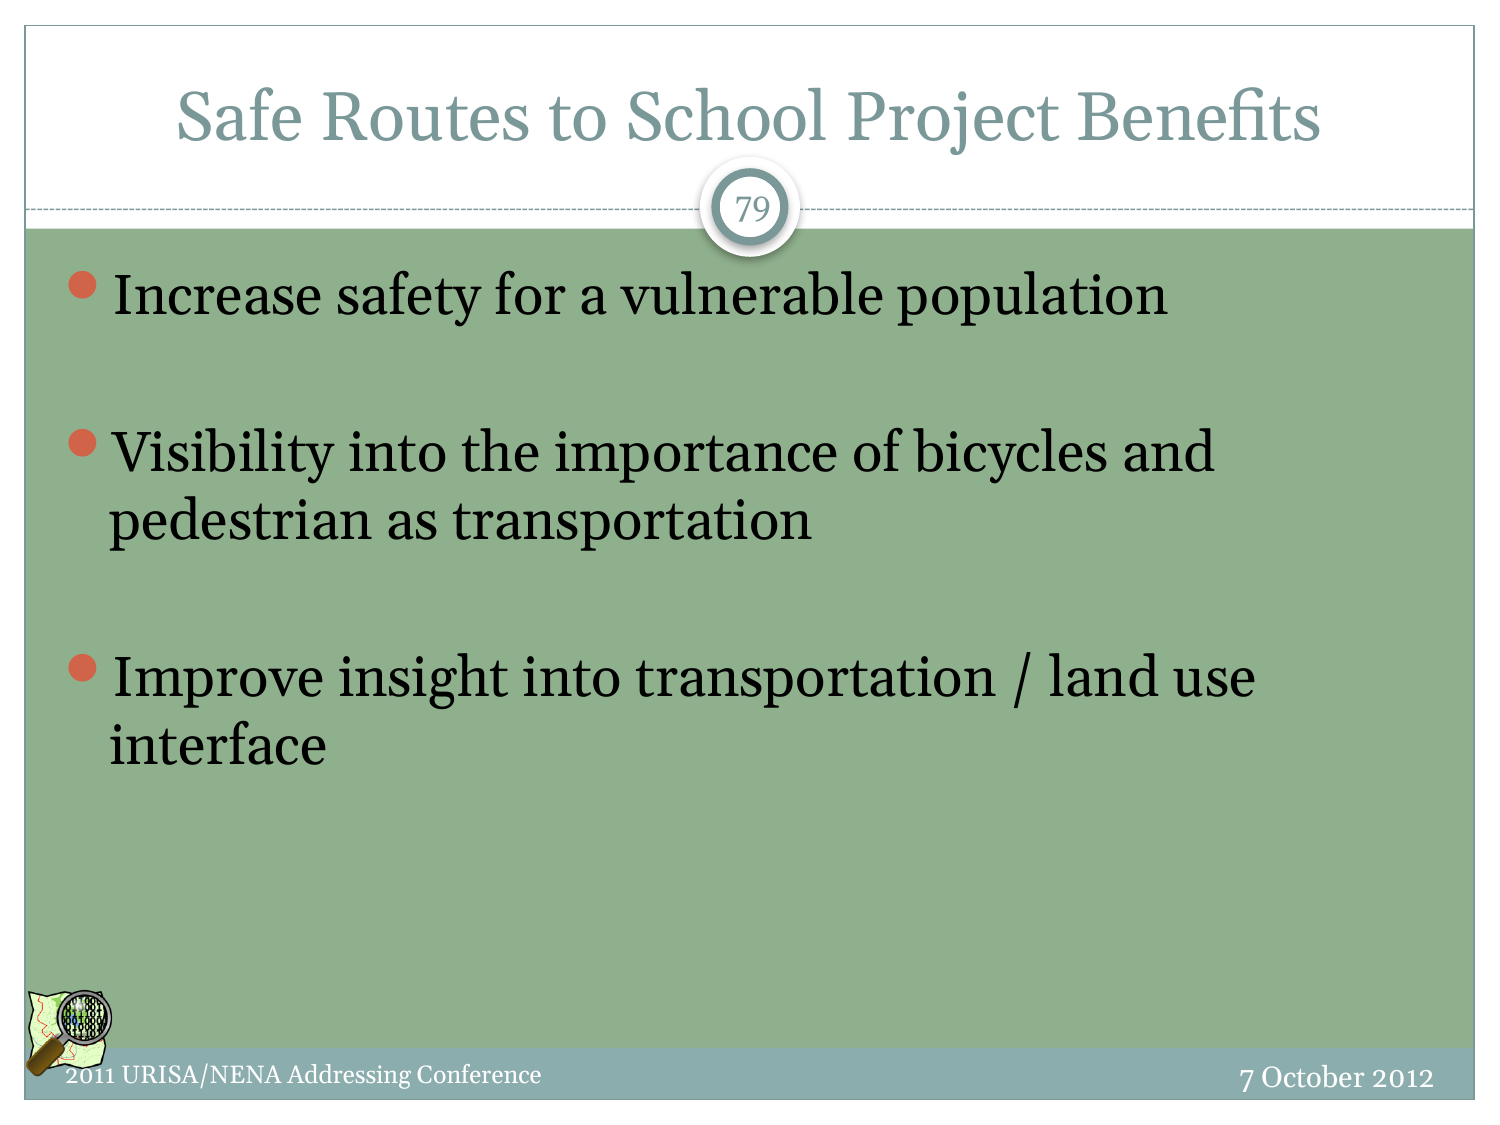

# Safe Routes to School Project Benefits
79
Increase safety for a vulnerable population

Visibility into the importance of bicycles and pedestrian as transportation

Improve insight into transportation / land use interface
7 October 2012
2011 URISA/NENA Addressing Conference